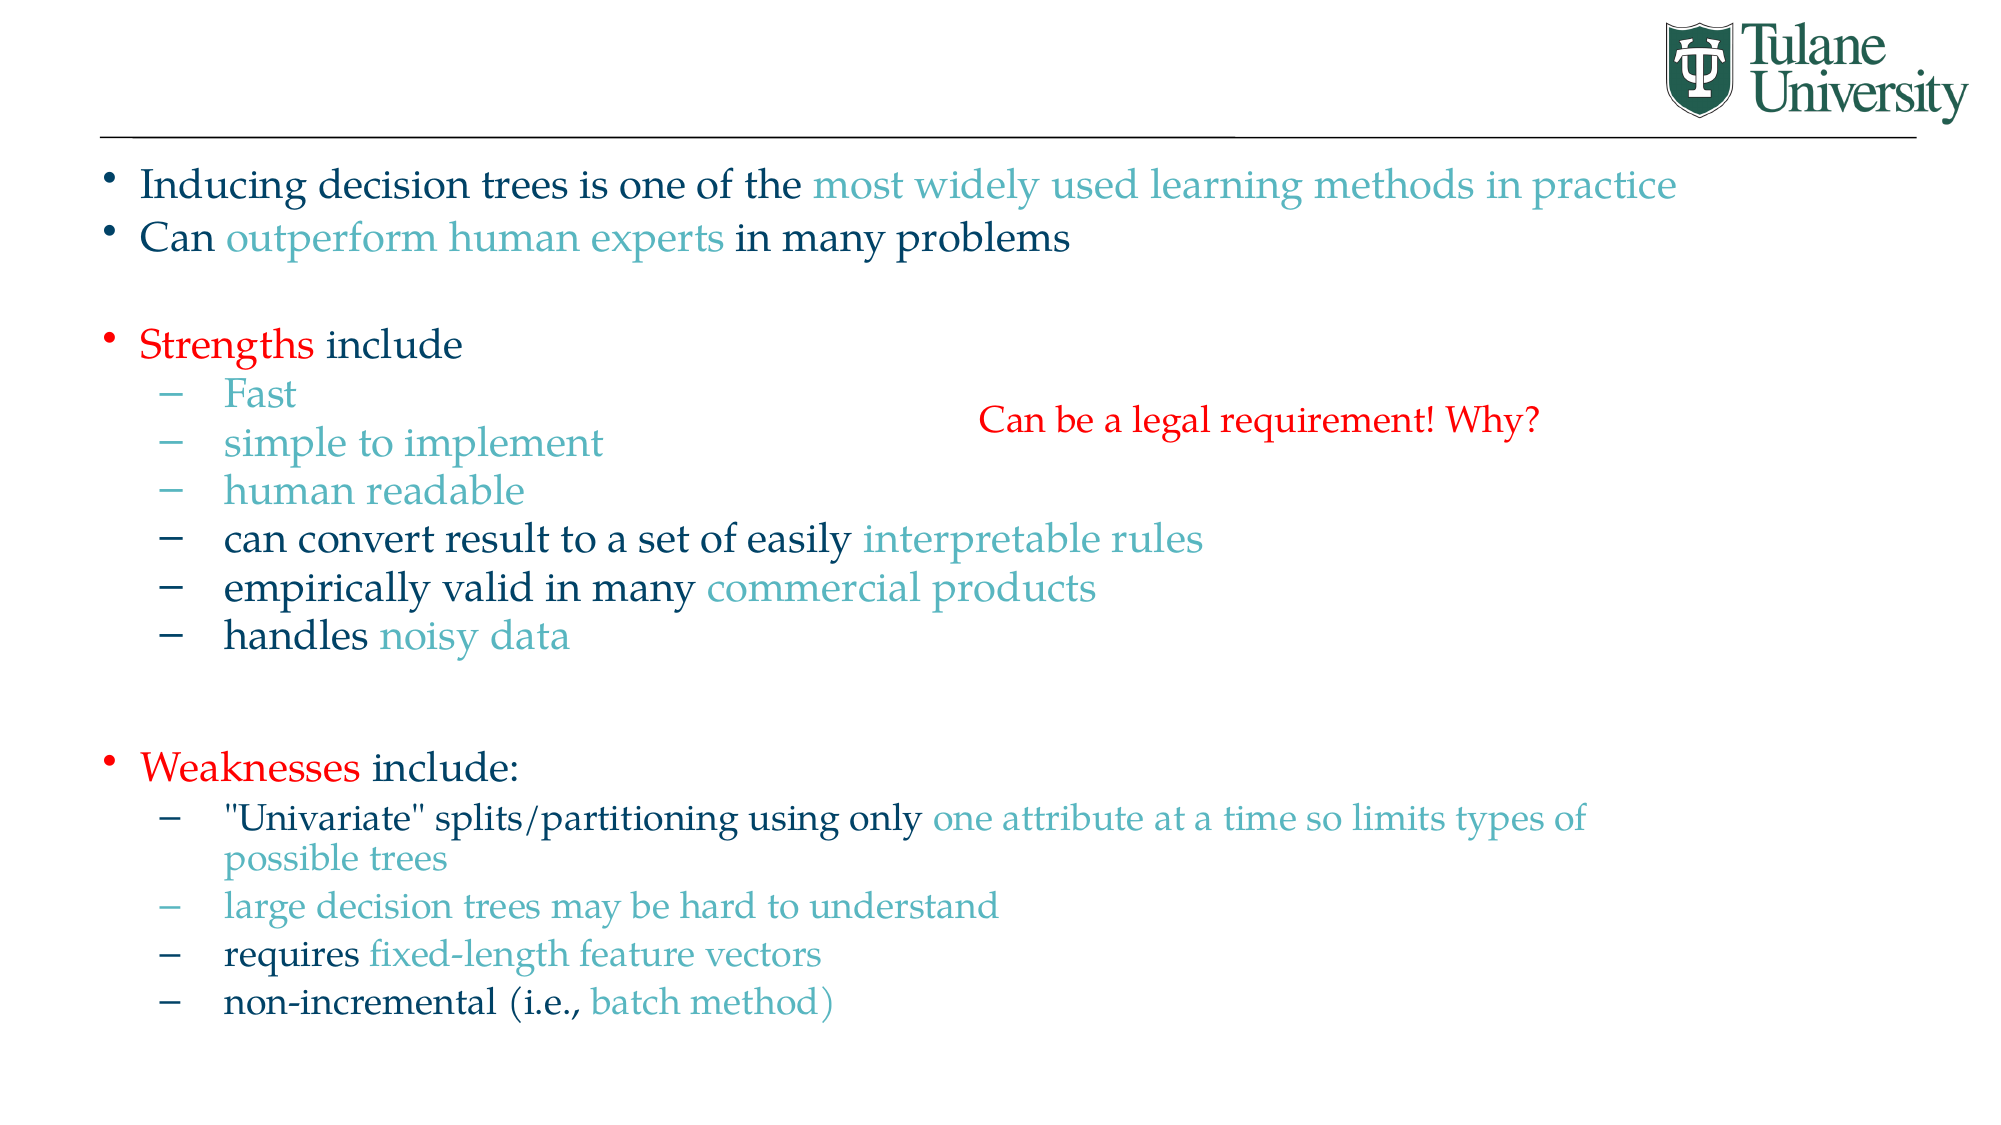

Inducing decision trees is one of the most widely used learning methods in practice
Can outperform human experts in many problems

Strengths include
Fast
simple to implement
human readable
can convert result to a set of easily interpretable rules
empirically valid in many commercial products
handles noisy data

Weaknesses include:
"Univariate" splits/partitioning using only one attribute at a time so limits types of possible trees
large decision trees may be hard to understand
requires fixed-length feature vectors
non-incremental (i.e., batch method)

Can be a legal requirement! Why?